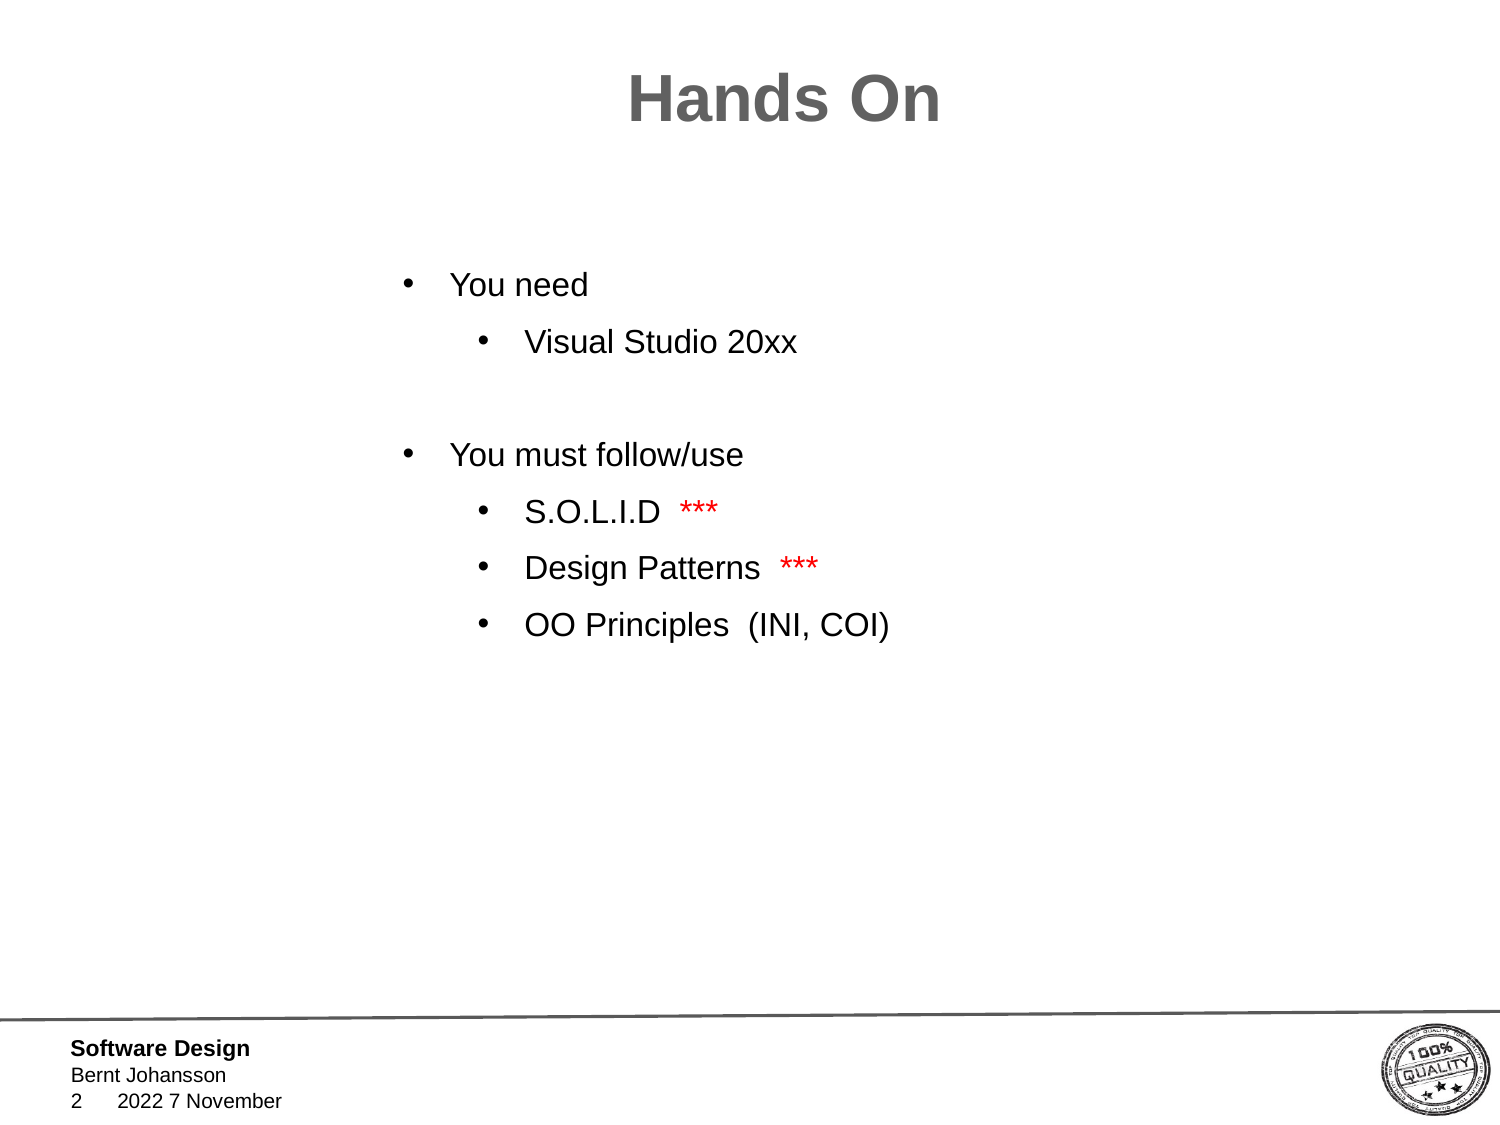

Hands On
You need
Visual Studio 20xx

You must follow/use
S.O.L.I.D  ***
Design Patterns  ***
OO Principles  (INI, COI)
Bernt Johansson
2022 7 November
2